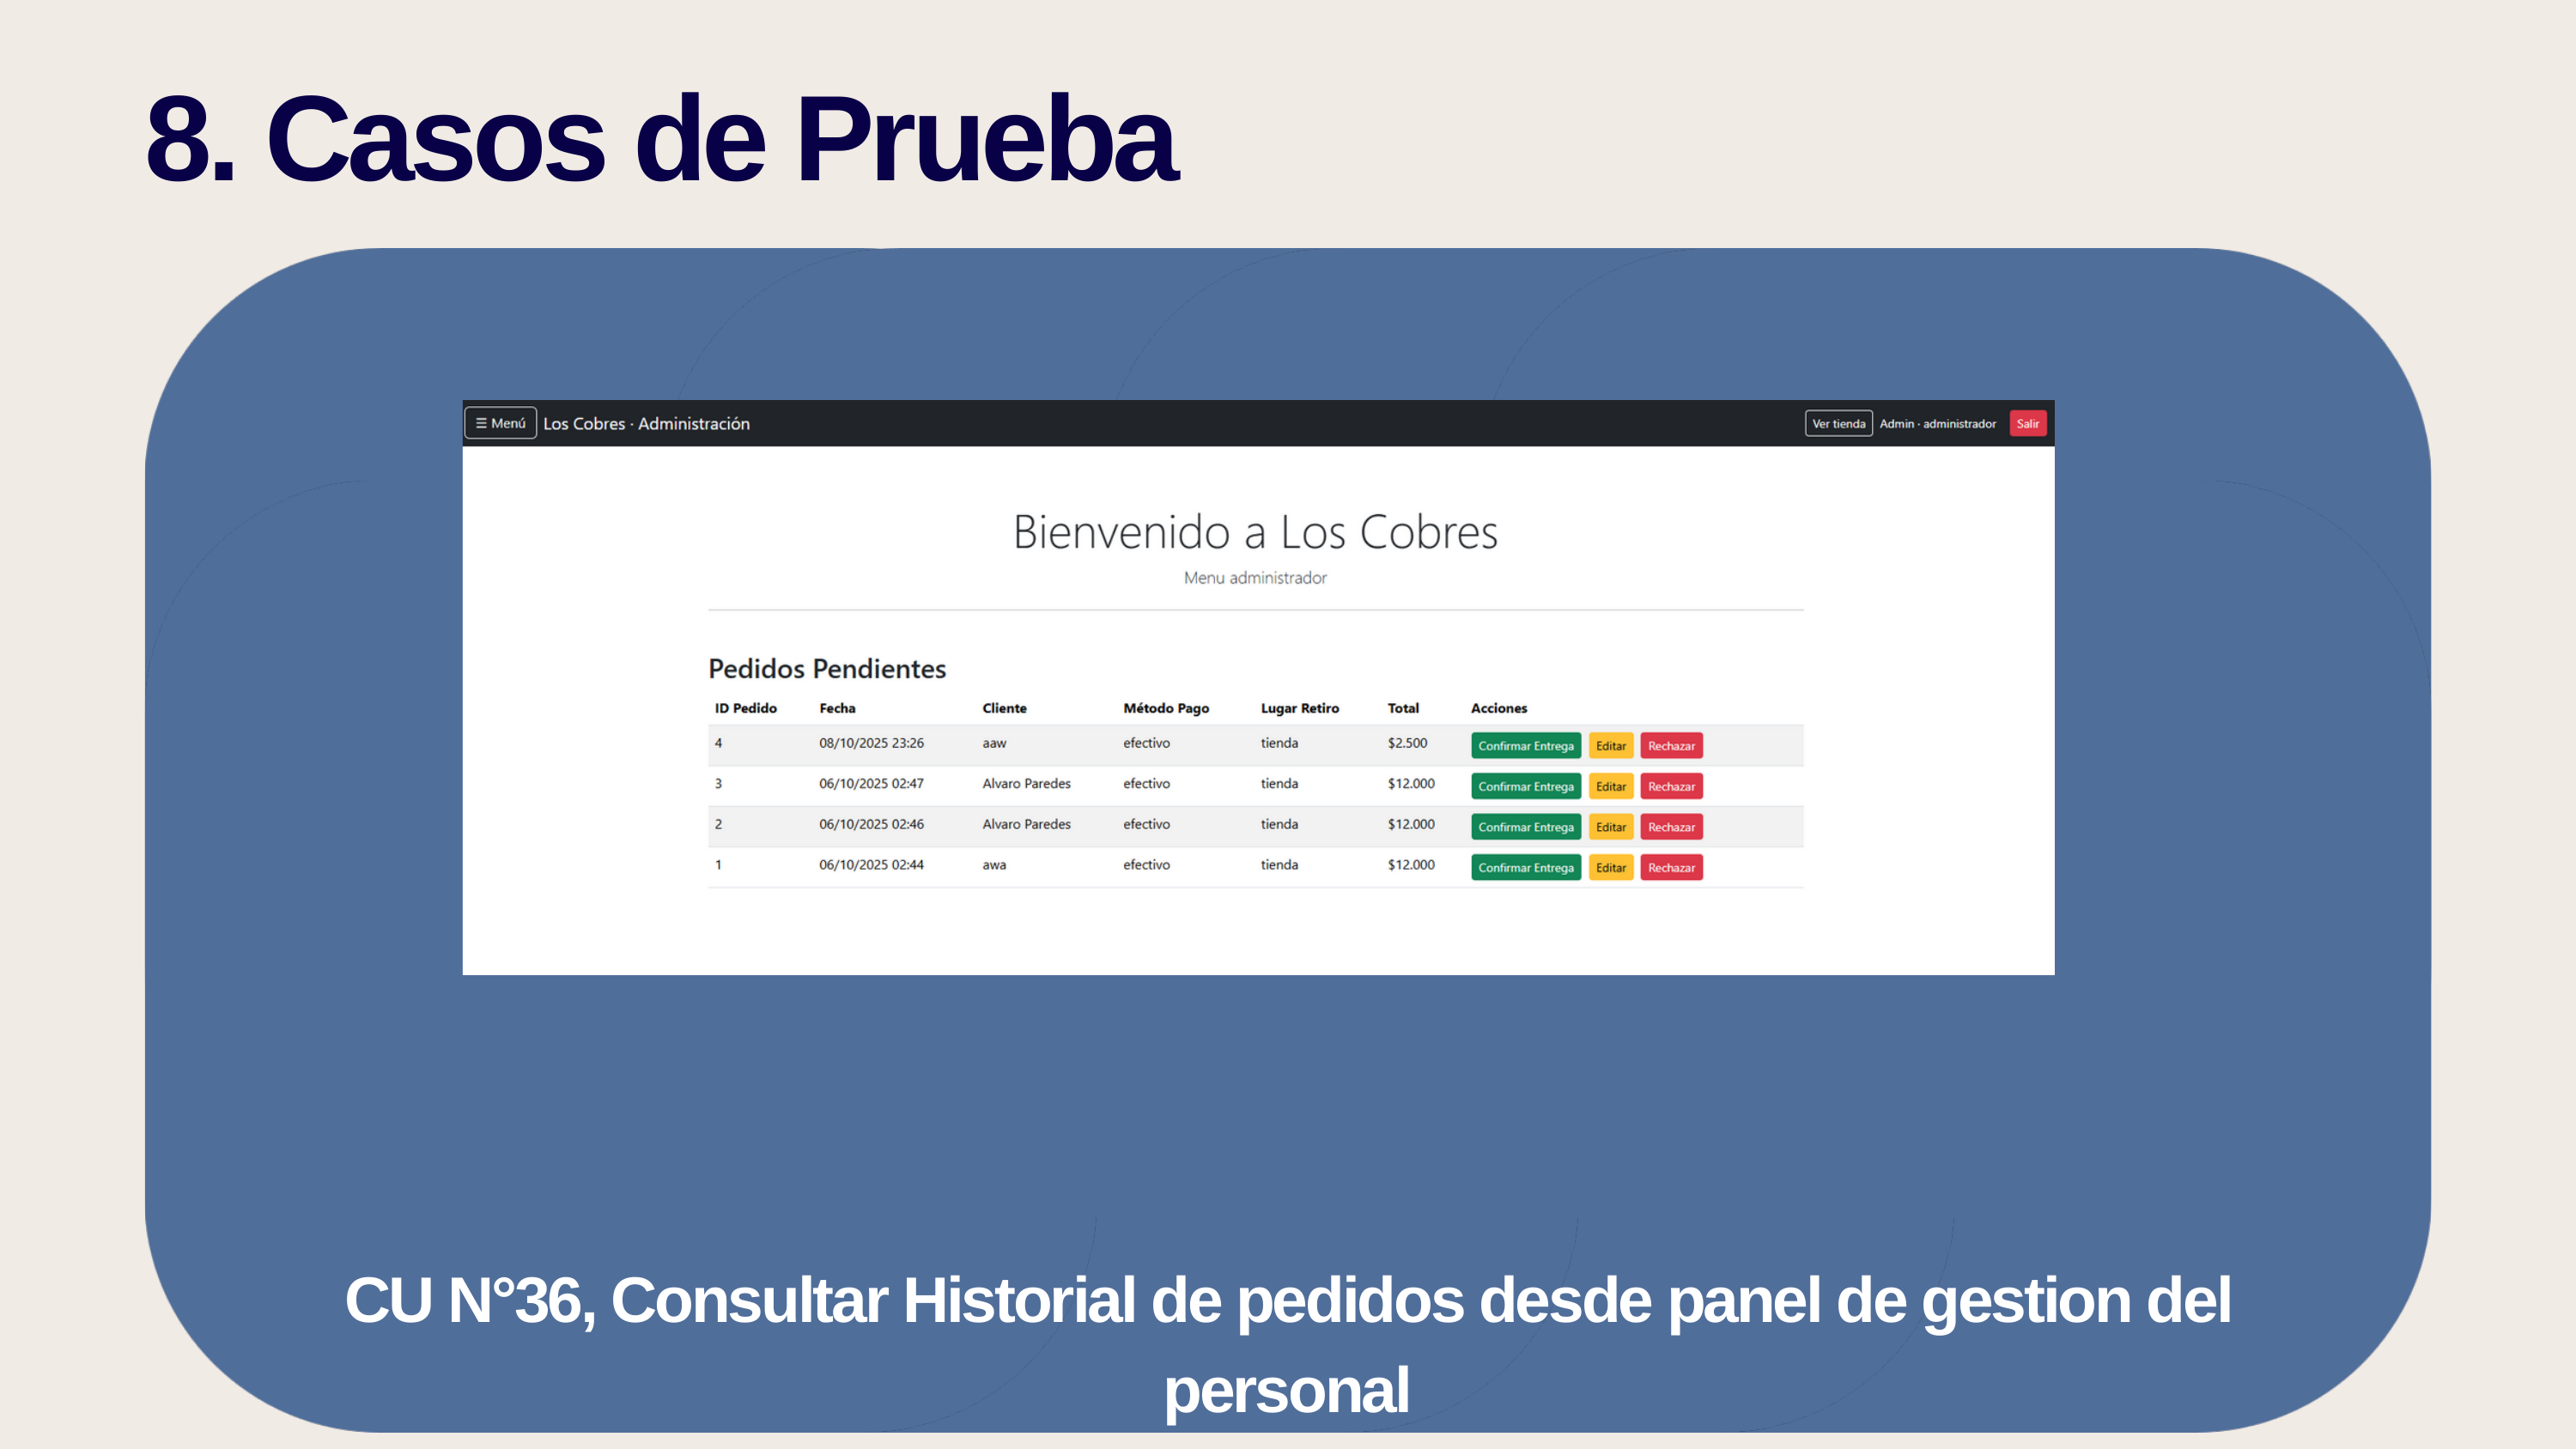

8. Casos de Prueba

CU N°36, Consultar Historial de pedidos desde panel de gestion del personal